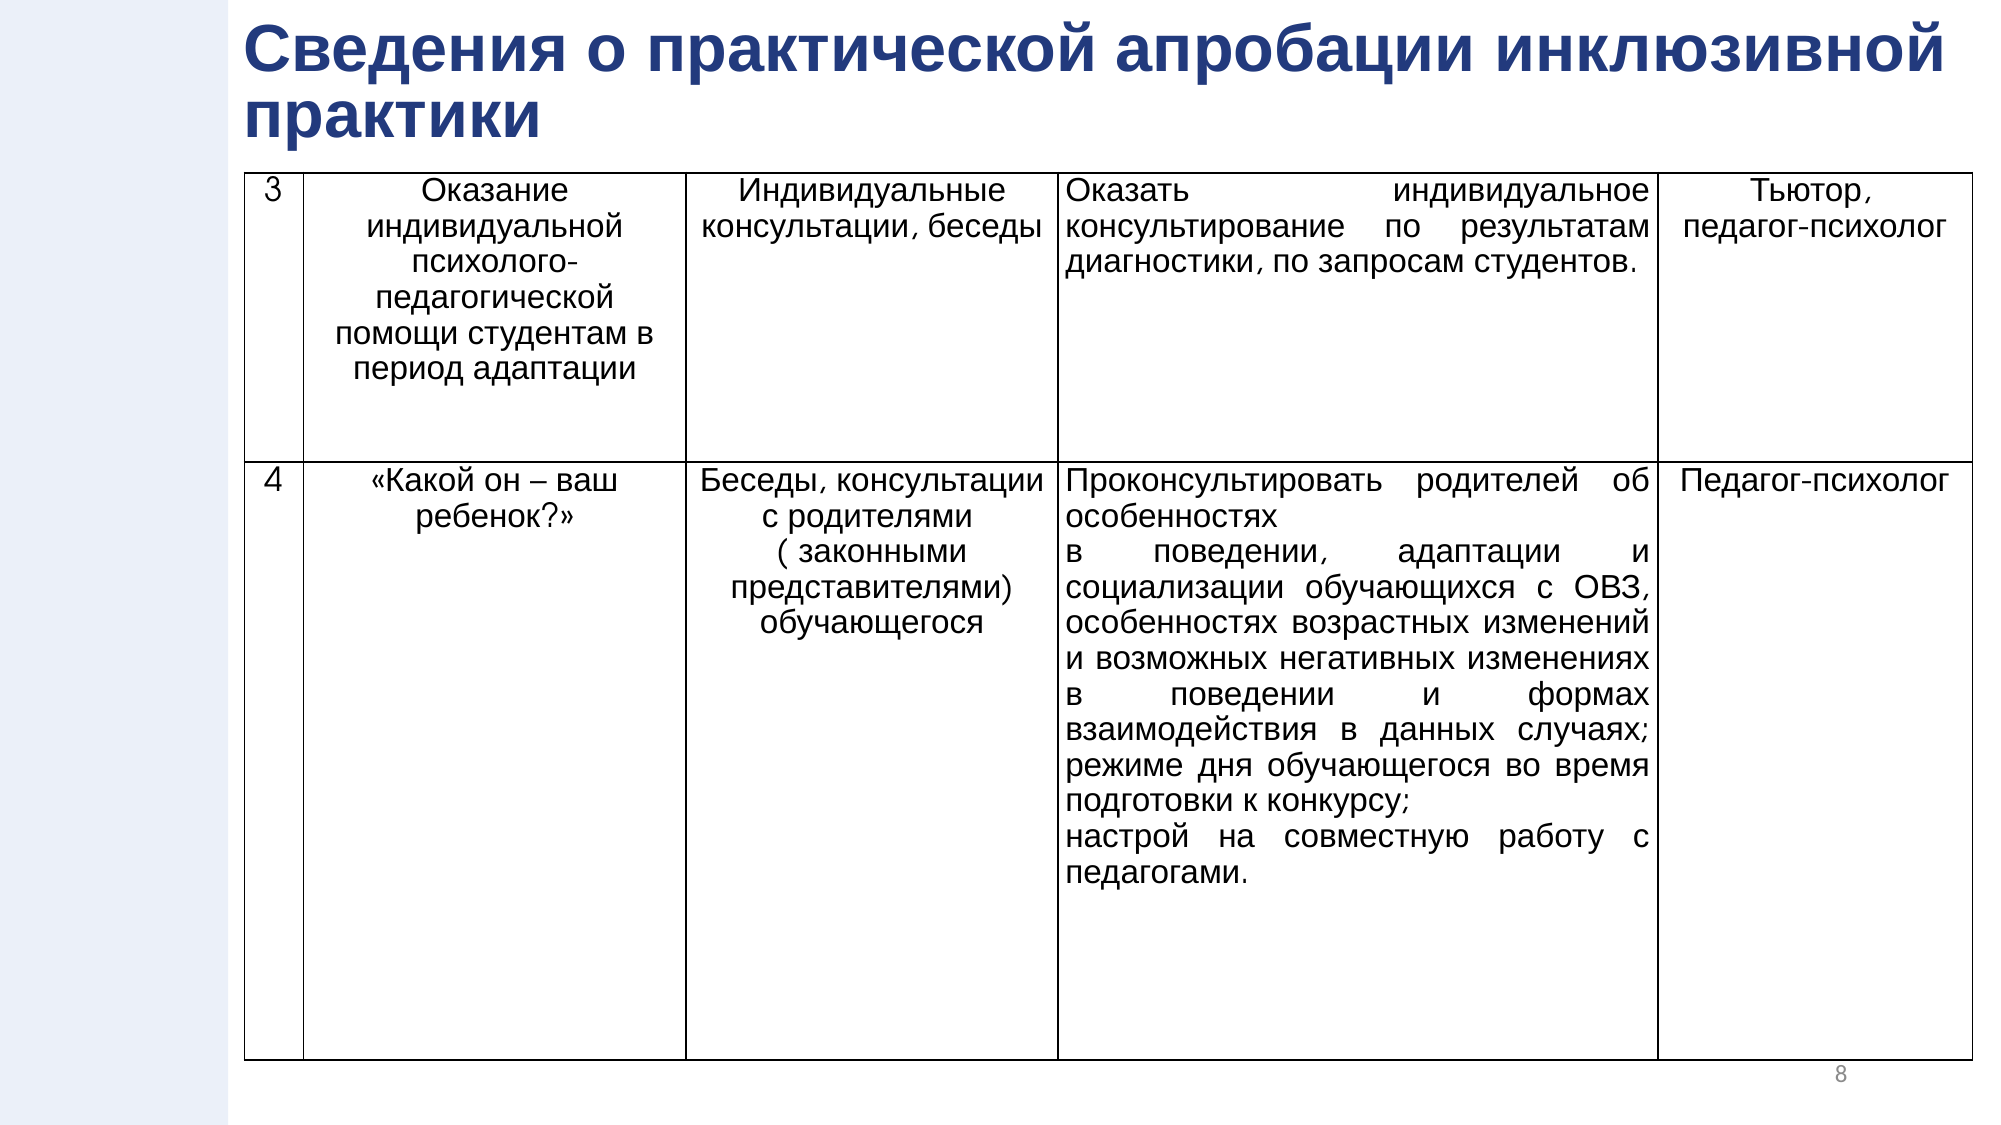

# Сведения о практической апробации инклюзивной практики
| 3 | Оказание индивидуальной психолого-педагогической помощи студентам в период адаптации | Индивидуальные консультации, беседы | Оказать индивидуальное консультирование по результатам диагностики, по запросам студентов. | Тьютор, педагог-психолог |
| --- | --- | --- | --- | --- |
| 4 | «Какой он – ваш ребенок?» | Беседы, консультации с родителями ( законными представителями) обучающегося | Проконсультировать родителей об особенностях в поведении, адаптации и социализации обучающихся с ОВЗ, особенностях возрастных изменений и возможных негативных изменениях в поведении и формах взаимодействия в данных случаях; режиме дня обучающегося во время подготовки к конкурсу; настрой на совместную работу с педагогами. | Педагог-психолог |
8